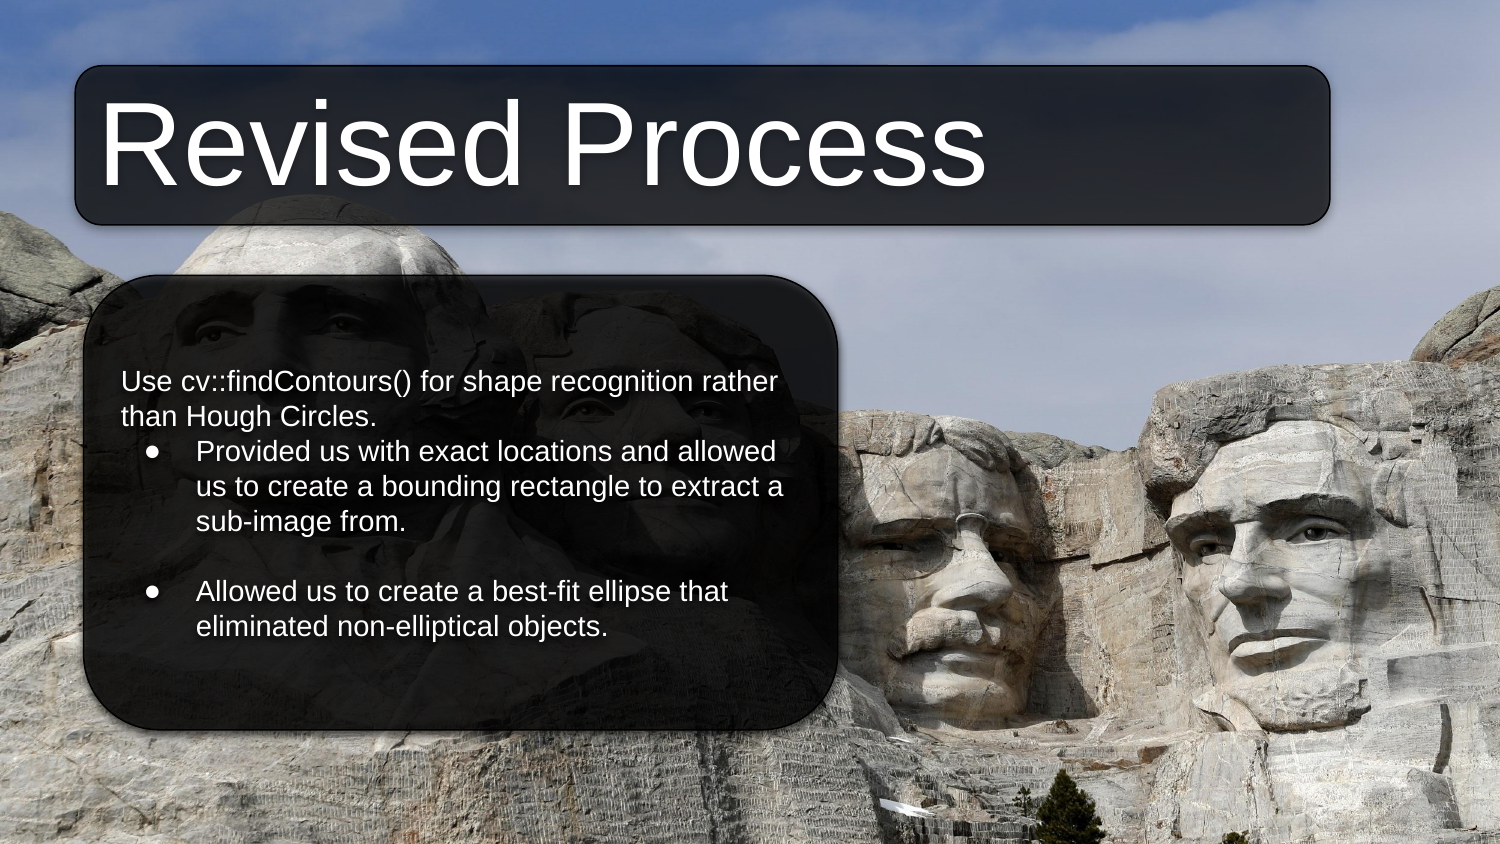

Revised Process
Use cv::findContours() for shape recognition rather than Hough Circles.
Provided us with exact locations and allowed us to create a bounding rectangle to extract a sub-image from.

Allowed us to create a best-fit ellipse that eliminated non-elliptical objects.